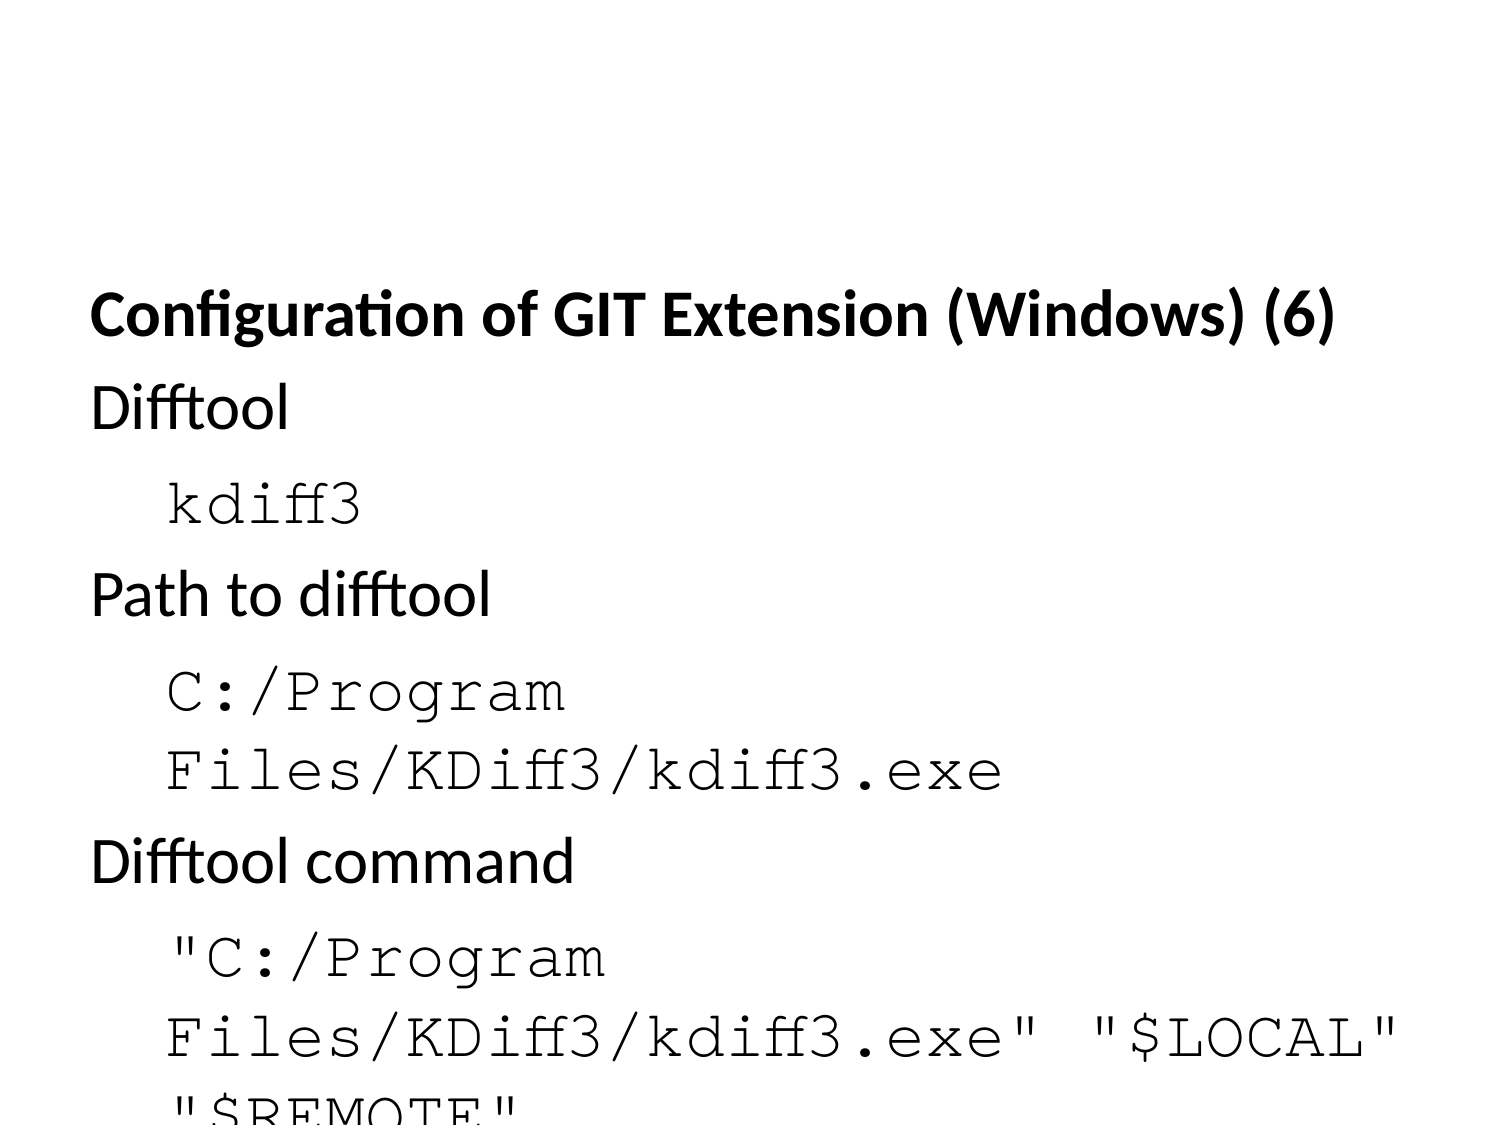

Configuration of GIT Extension (Windows) (6)
Difftool
kdiff3
Path to difftool
C:/Program Files/KDiff3/kdiff3.exe
Difftool command
"C:/Program Files/KDiff3/kdiff3.exe" "$LOCAL" "$REMOTE"